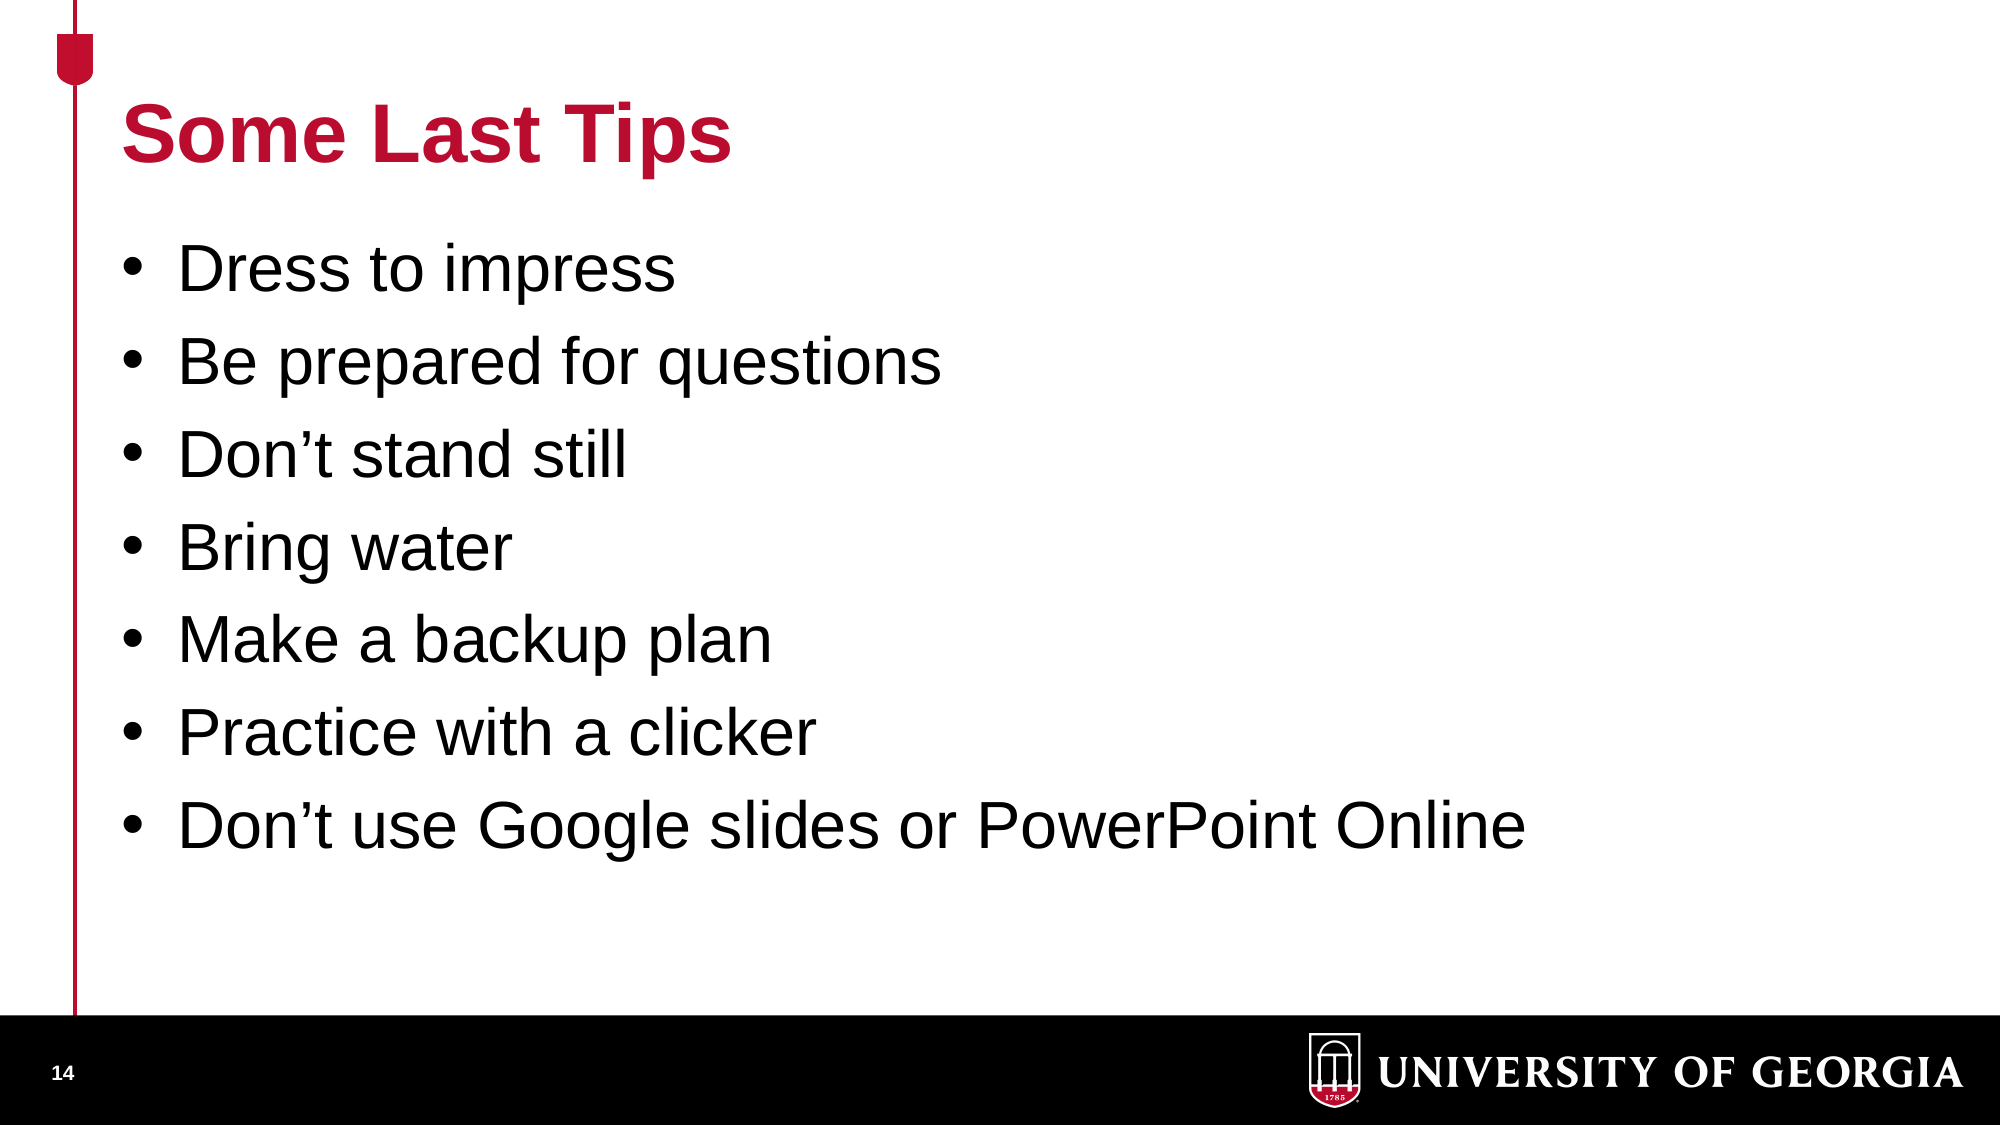

Some Last Tips
Dress to impress
Be prepared for questions
Don’t stand still
Bring water
Make a backup plan
Practice with a clicker
Don’t use Google slides or PowerPoint Online